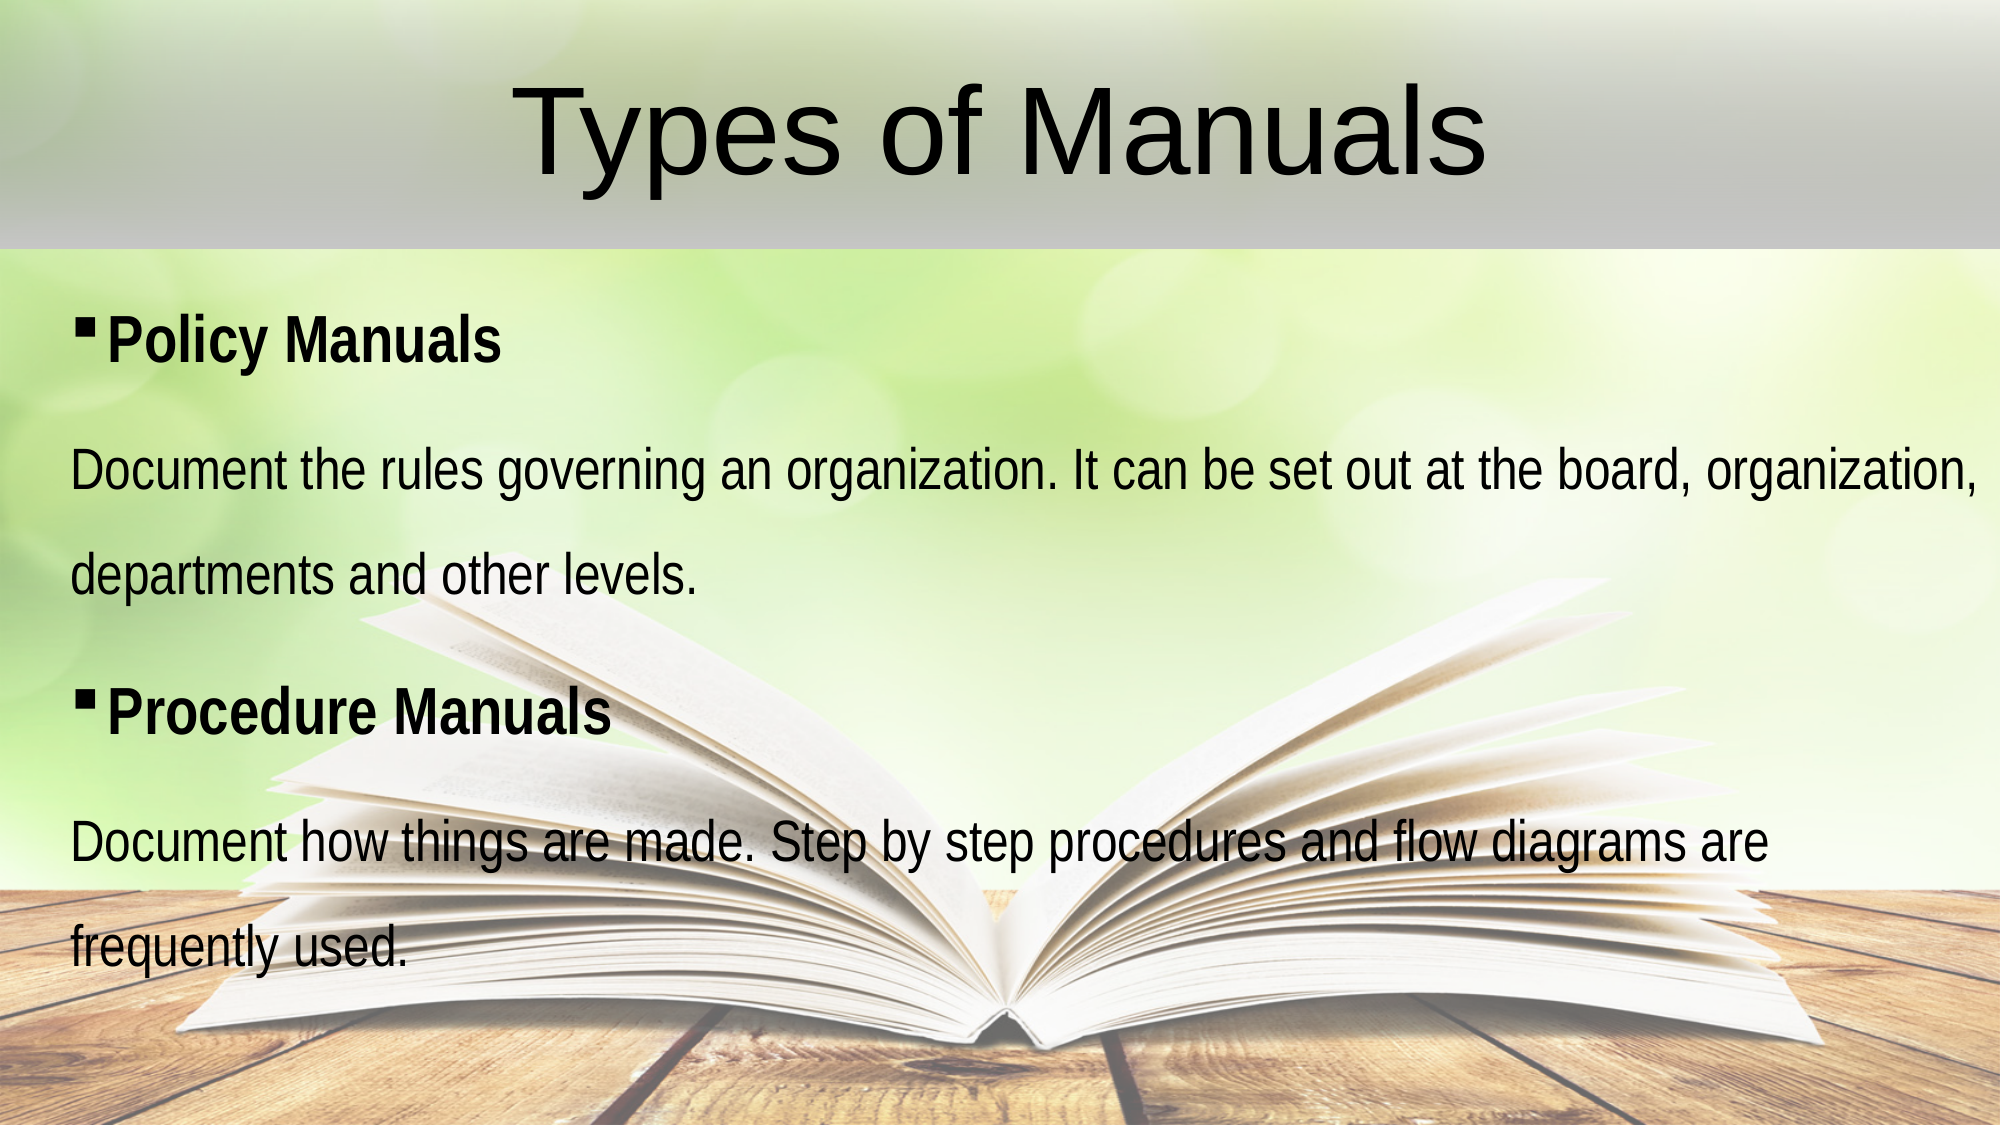

Types of Manuals
Policy Manuals
Document the rules governing an organization. It can be set out at the board, organization, departments and other levels.
Procedure Manuals
Document how things are made. Step by step procedures and flow diagrams are frequently used.